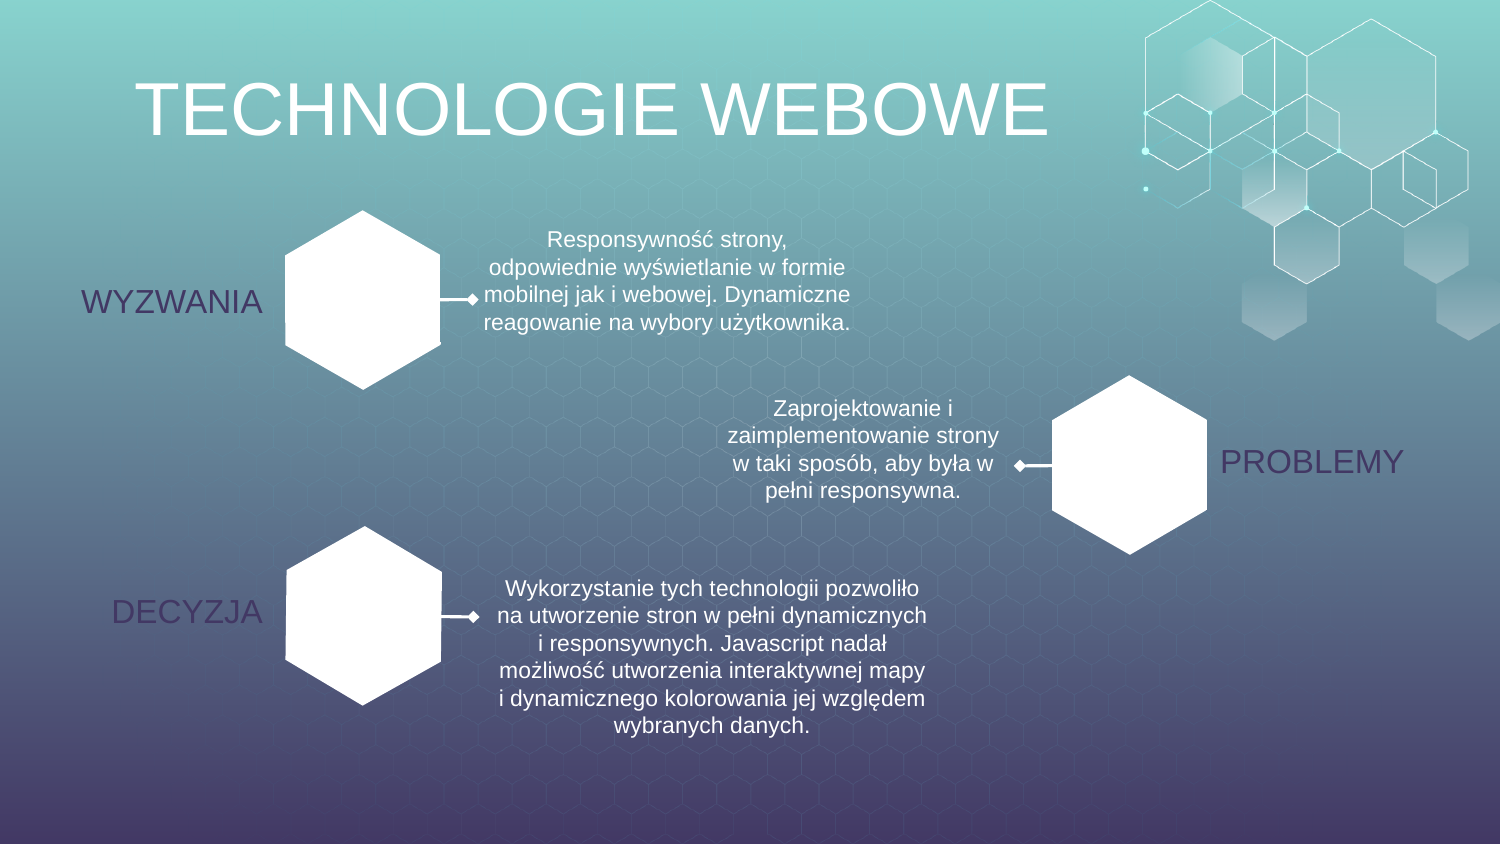

TECHNOLOGIE WEBOWE

Responsywność strony, odpowiednie wyświetlanie w formie mobilnej jak i webowej. Dynamiczne reagowanie na wybory użytkownika.

WYZWANIA
W

Zaprojektowanie i zaimplementowanie strony w taki sposób, aby była w pełni responsywna.
PROBLEMY
P

DECYZJA
Wykorzystanie tych technologii pozwoliło na utworzenie stron w pełni dynamicznych i responsywnych. Javascript nadał możliwość utworzenia interaktywnej mapy i dynamicznego kolorowania jej względem wybranych danych.
D